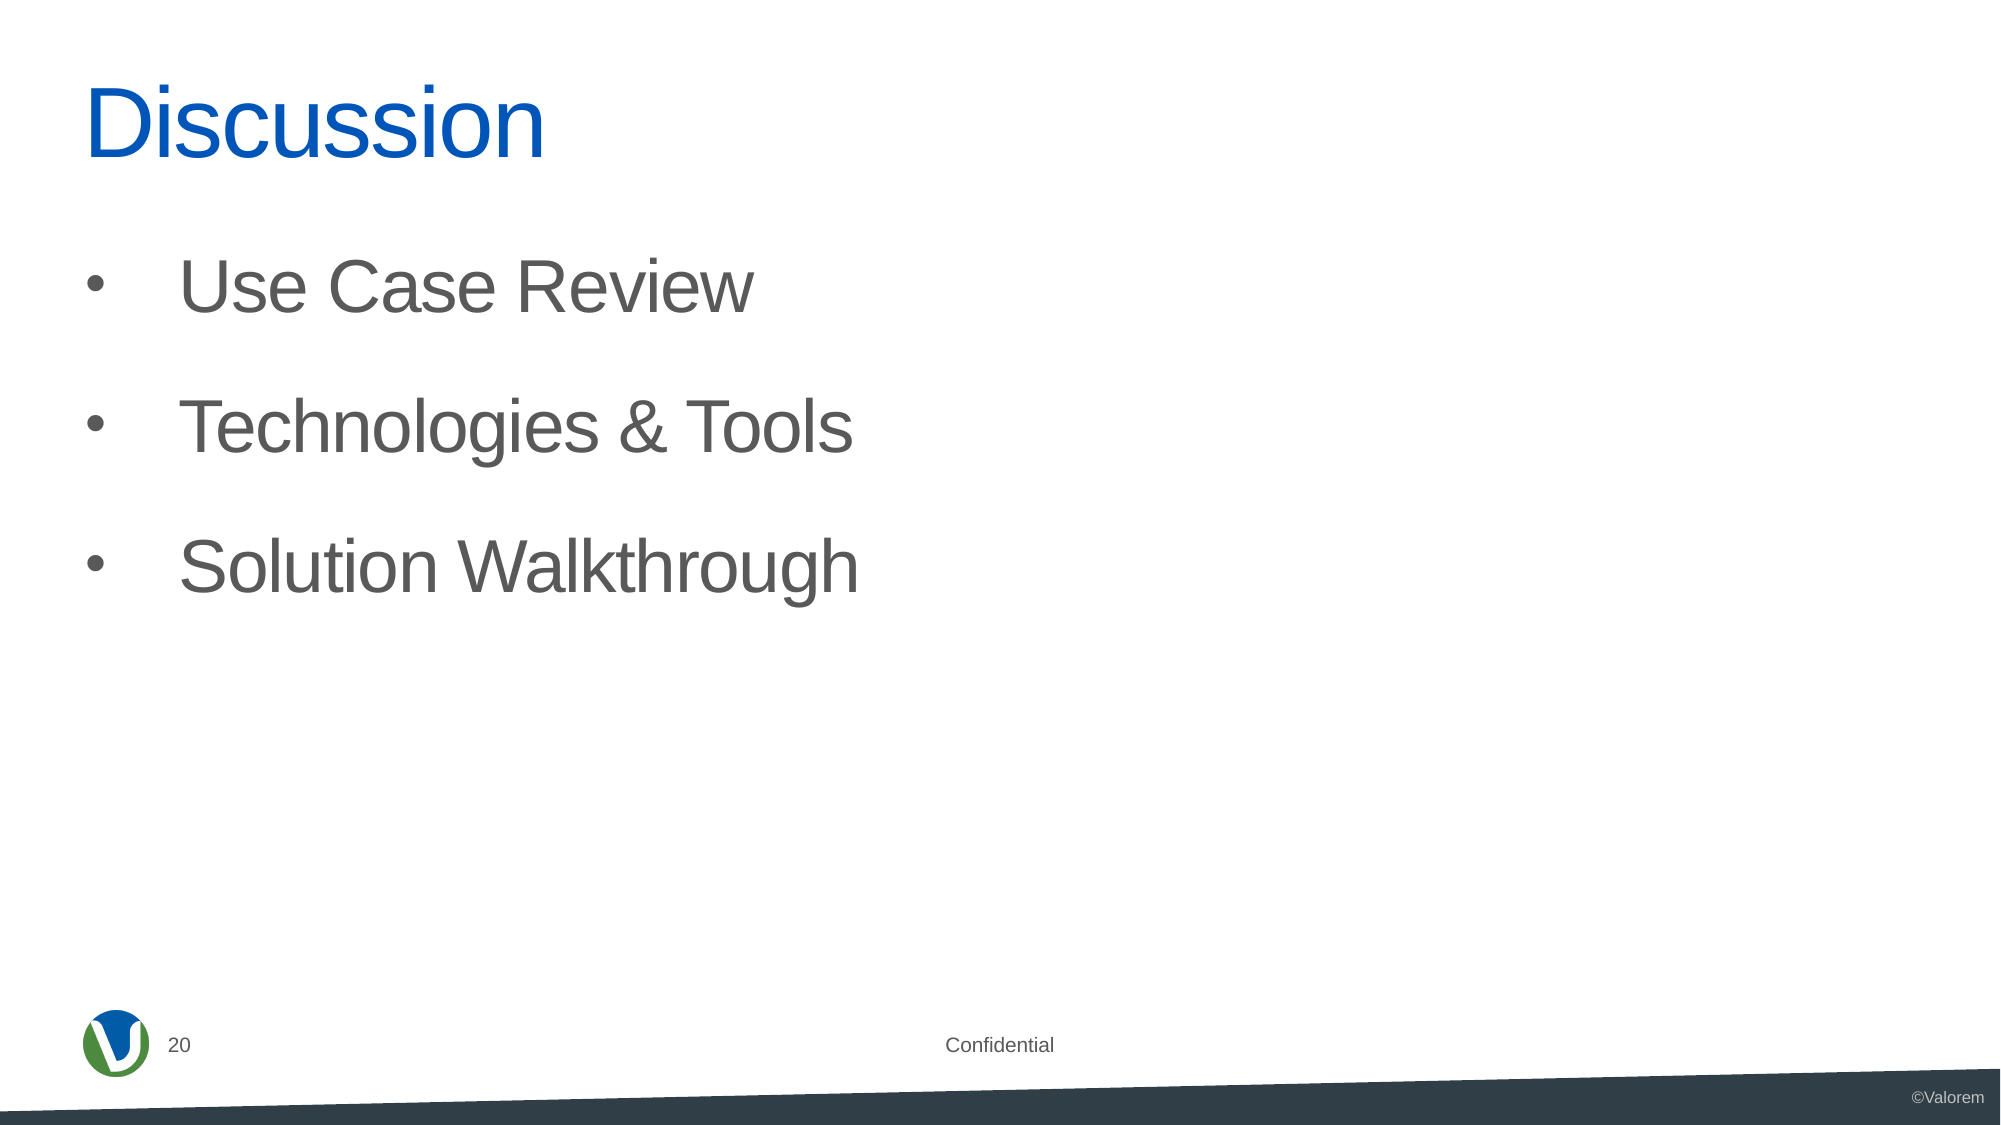

# Discussion
Use Case Review
Technologies & Tools
Solution Walkthrough

20
Confidential